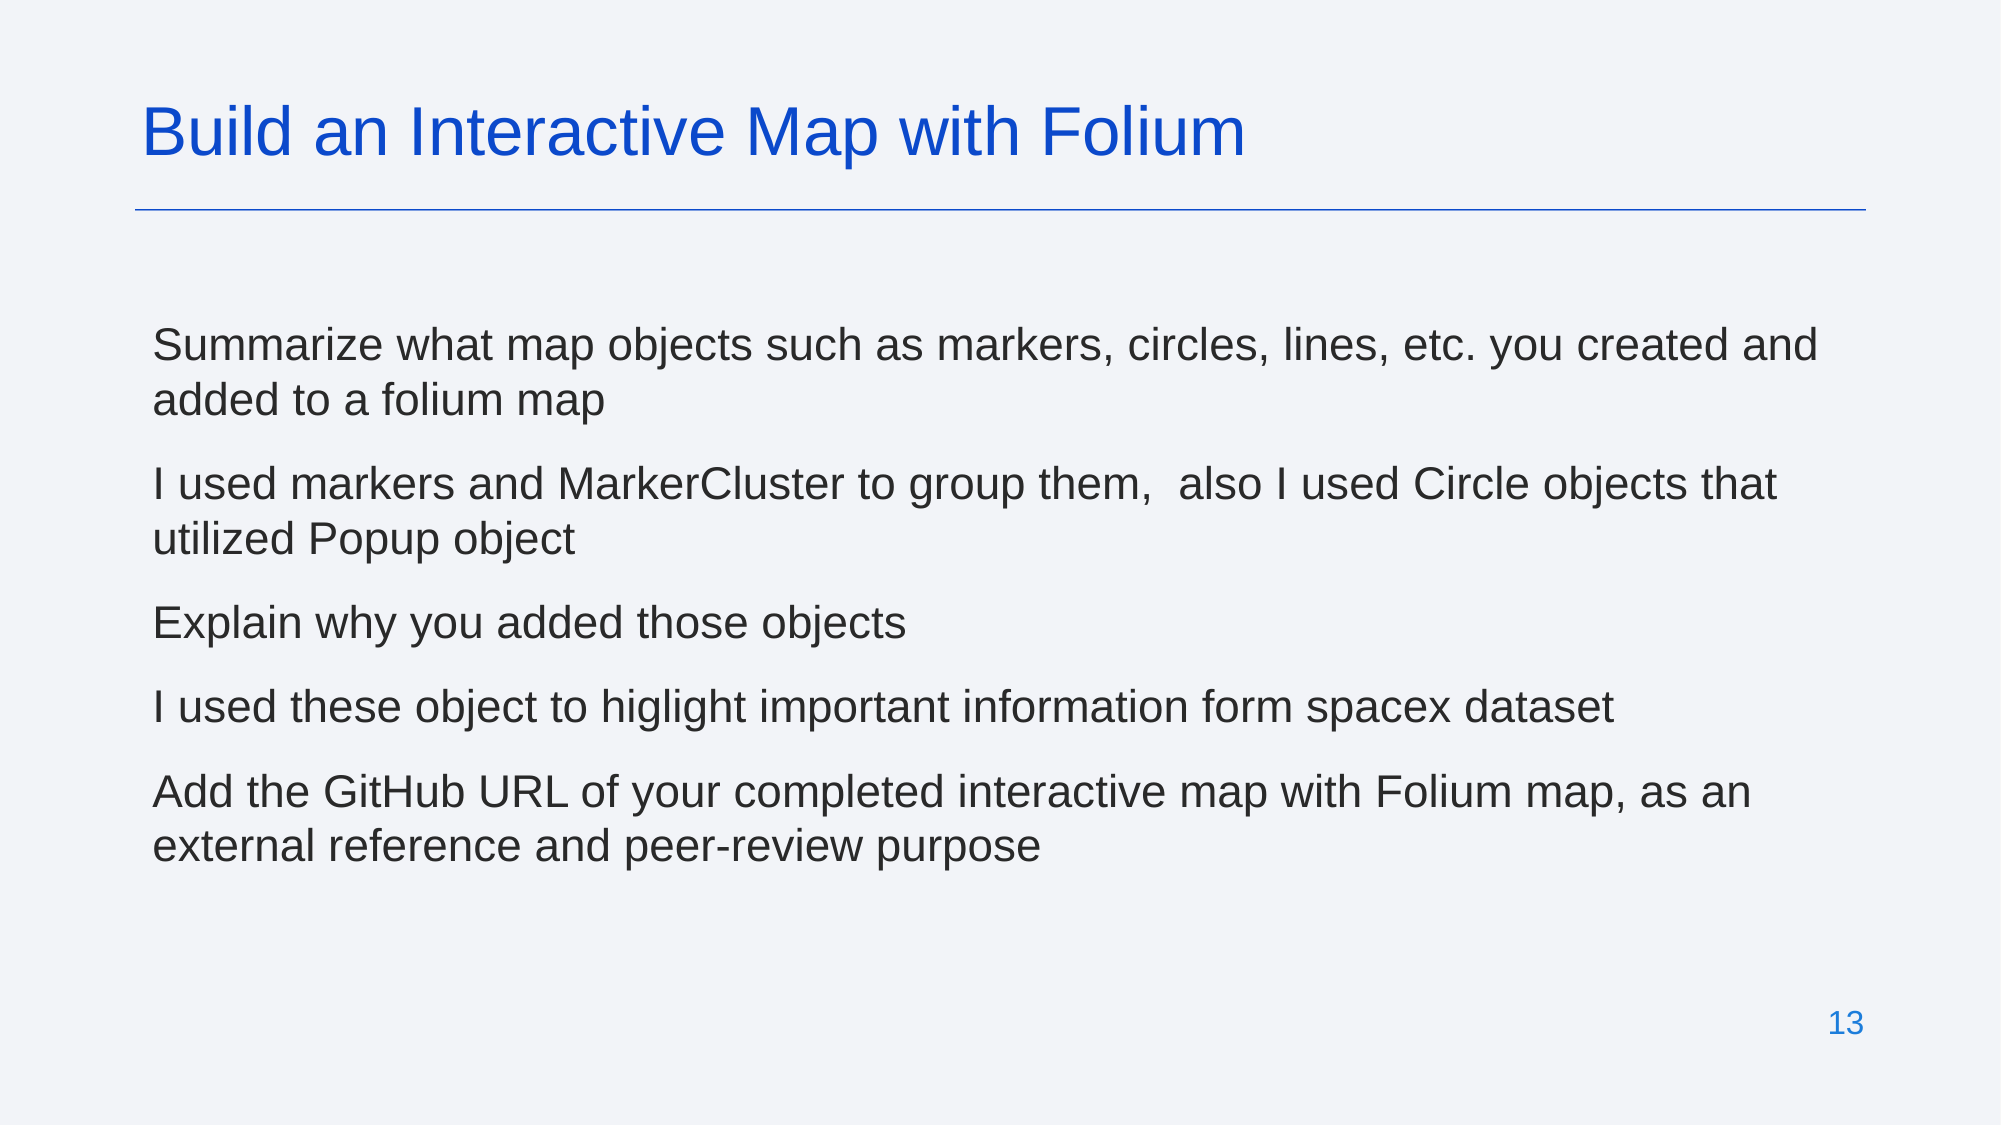

Build an Interactive Map with Folium
Summarize what map objects such as markers, circles, lines, etc. you created and added to a folium map
I used markers and MarkerCluster to group them,  also I used Circle objects that utilized Popup object
Explain why you added those objects
I used these object to higlight important information form spacex dataset
Add the GitHub URL of your completed interactive map with Folium map, as an external reference and peer-review purpose

13